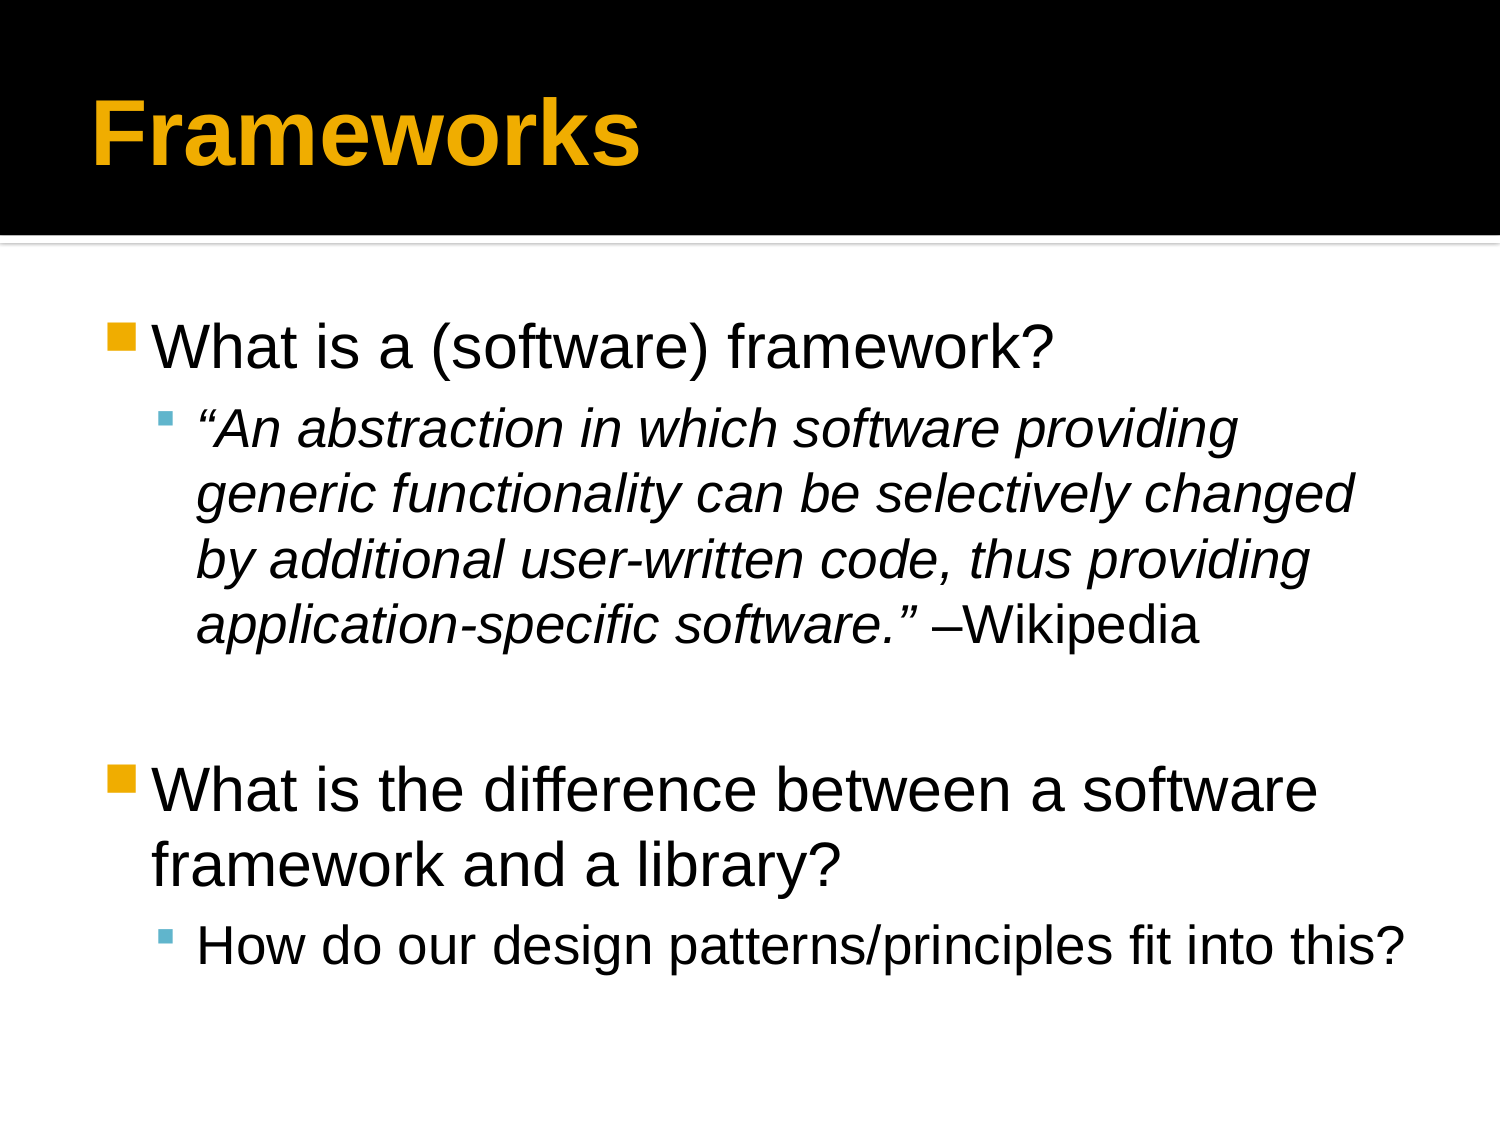

# Frameworks
What is a (software) framework?
“An abstraction in which software providing generic functionality can be selectively changed by additional user-written code, thus providing application-specific software.” –Wikipedia

What is the difference between a software framework and a library?
How do our design patterns/principles fit into this?